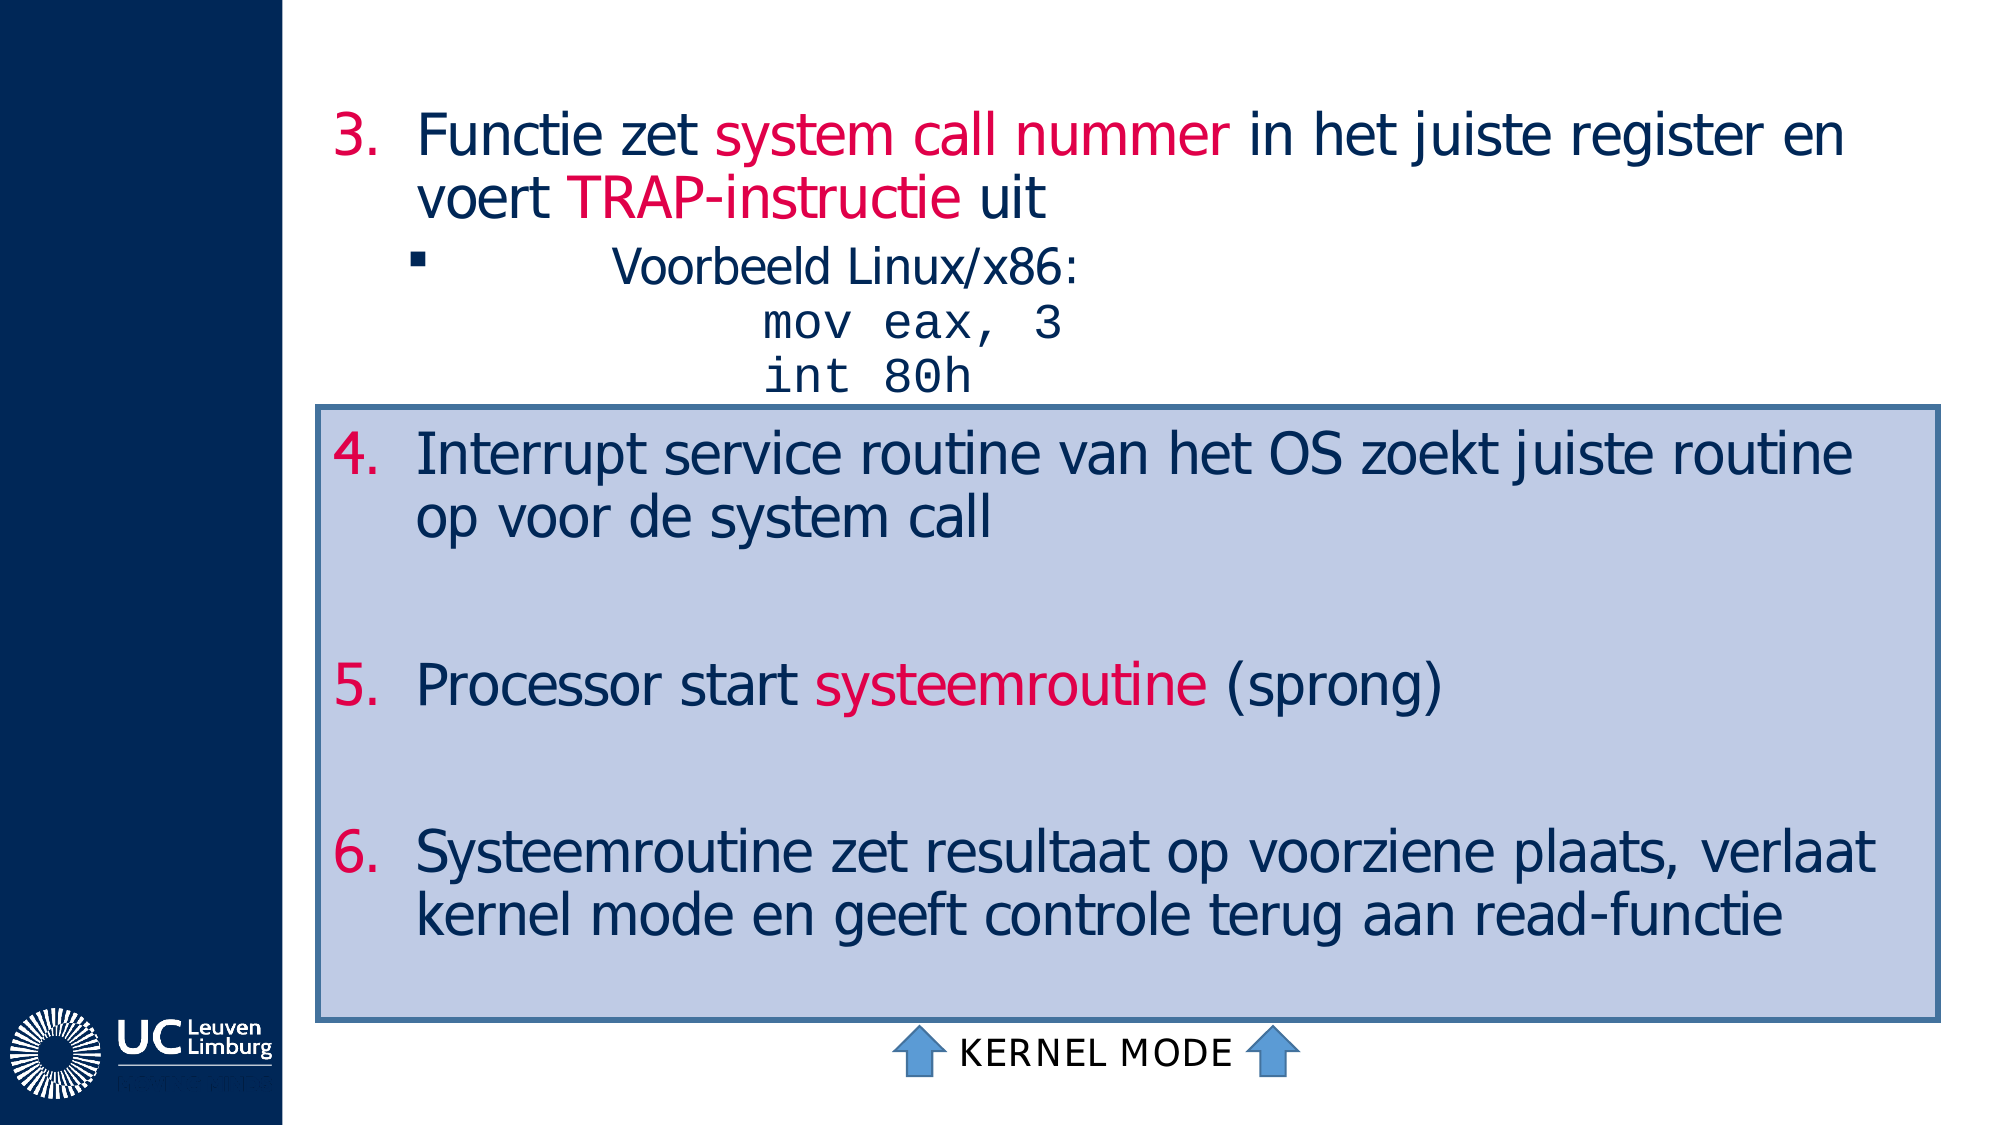

Functie zet system call nummer in het juiste register en voert TRAP-instructie uit
	Voorbeeld Linux/x86:
		mov eax, 3
		int 80h
Interrupt service routine van het OS zoekt juiste routine op voor de system call

Processor start systeemroutine (sprong)

Systeemroutine zet resultaat op voorziene plaats, verlaat kernel mode en geeft controle terug aan read-functie

KERNEL MODE